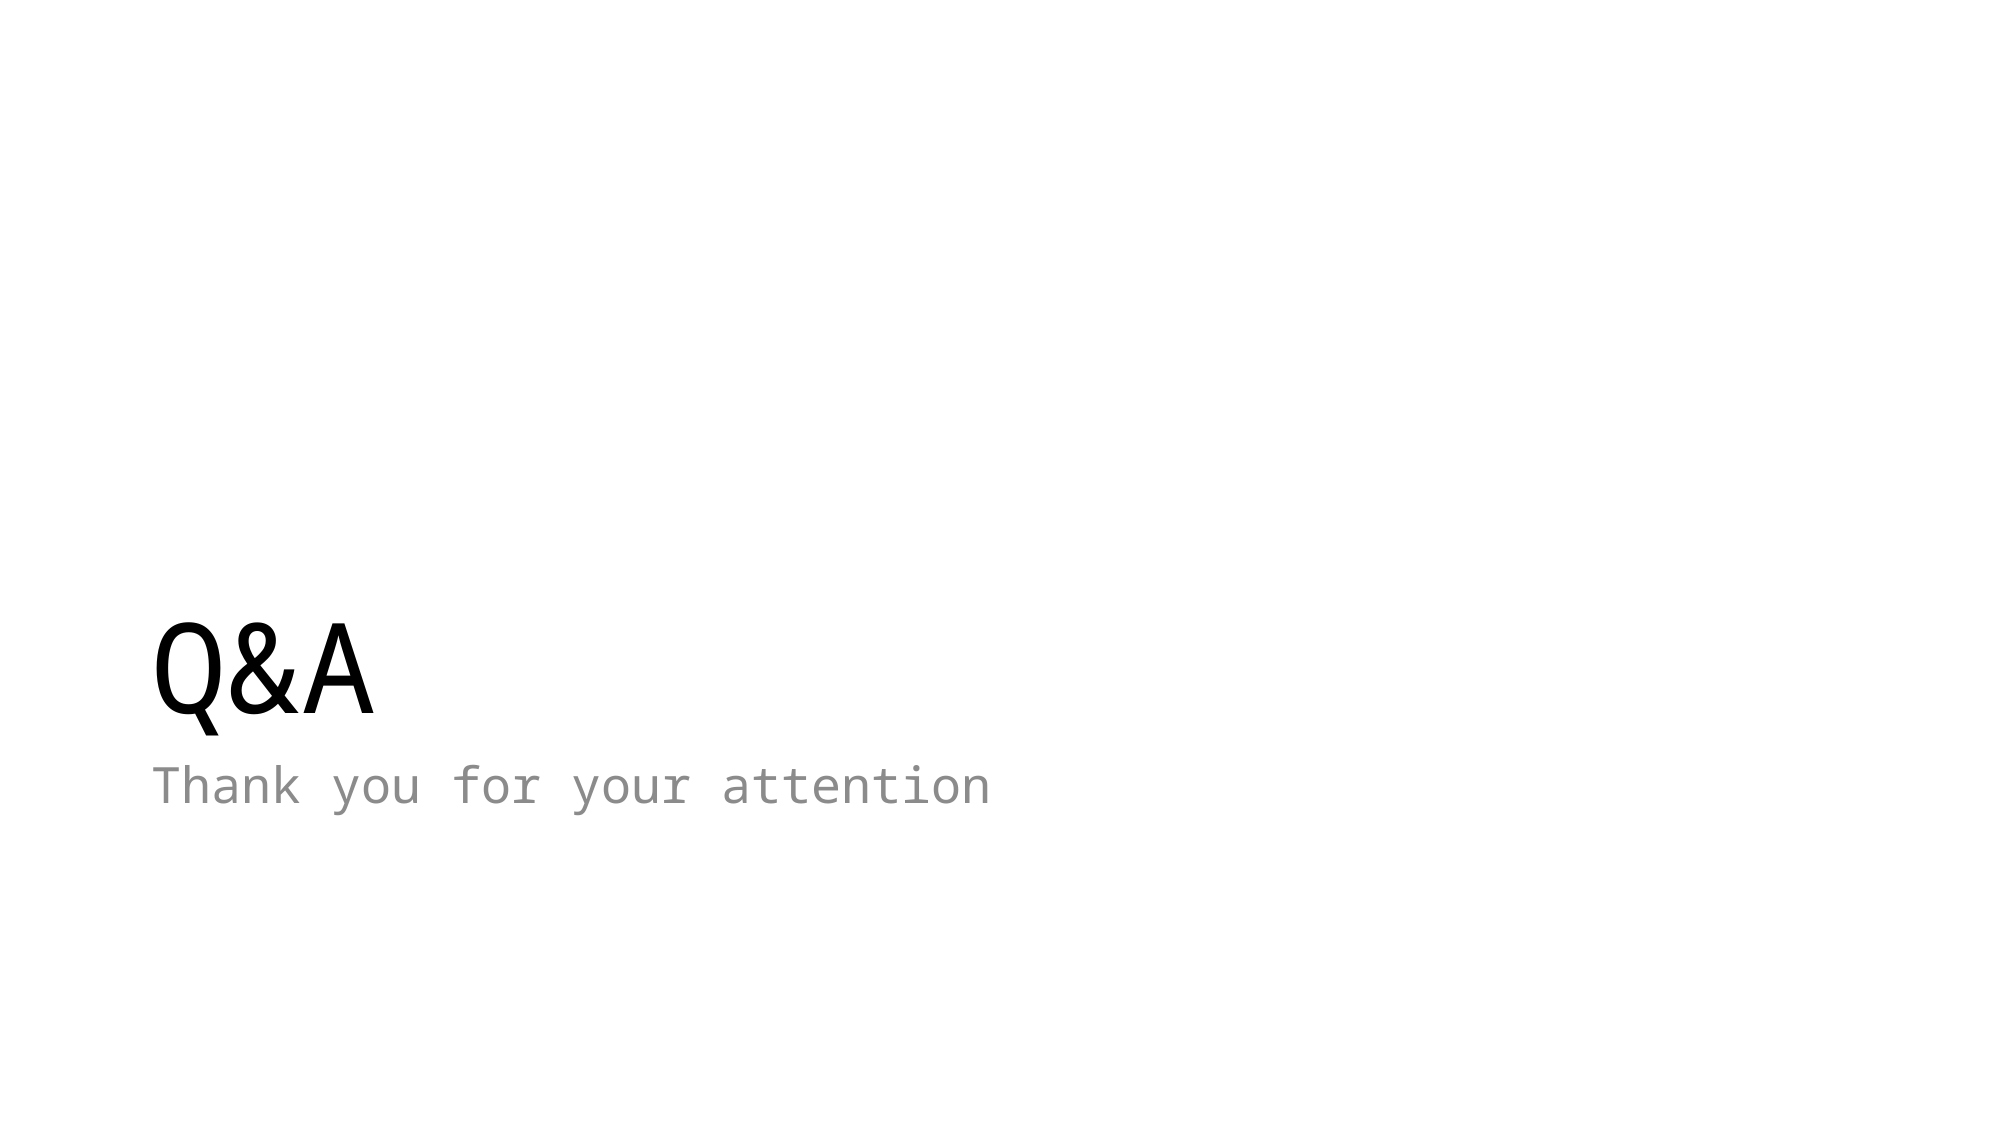

# Q&A
Thank you for your attention